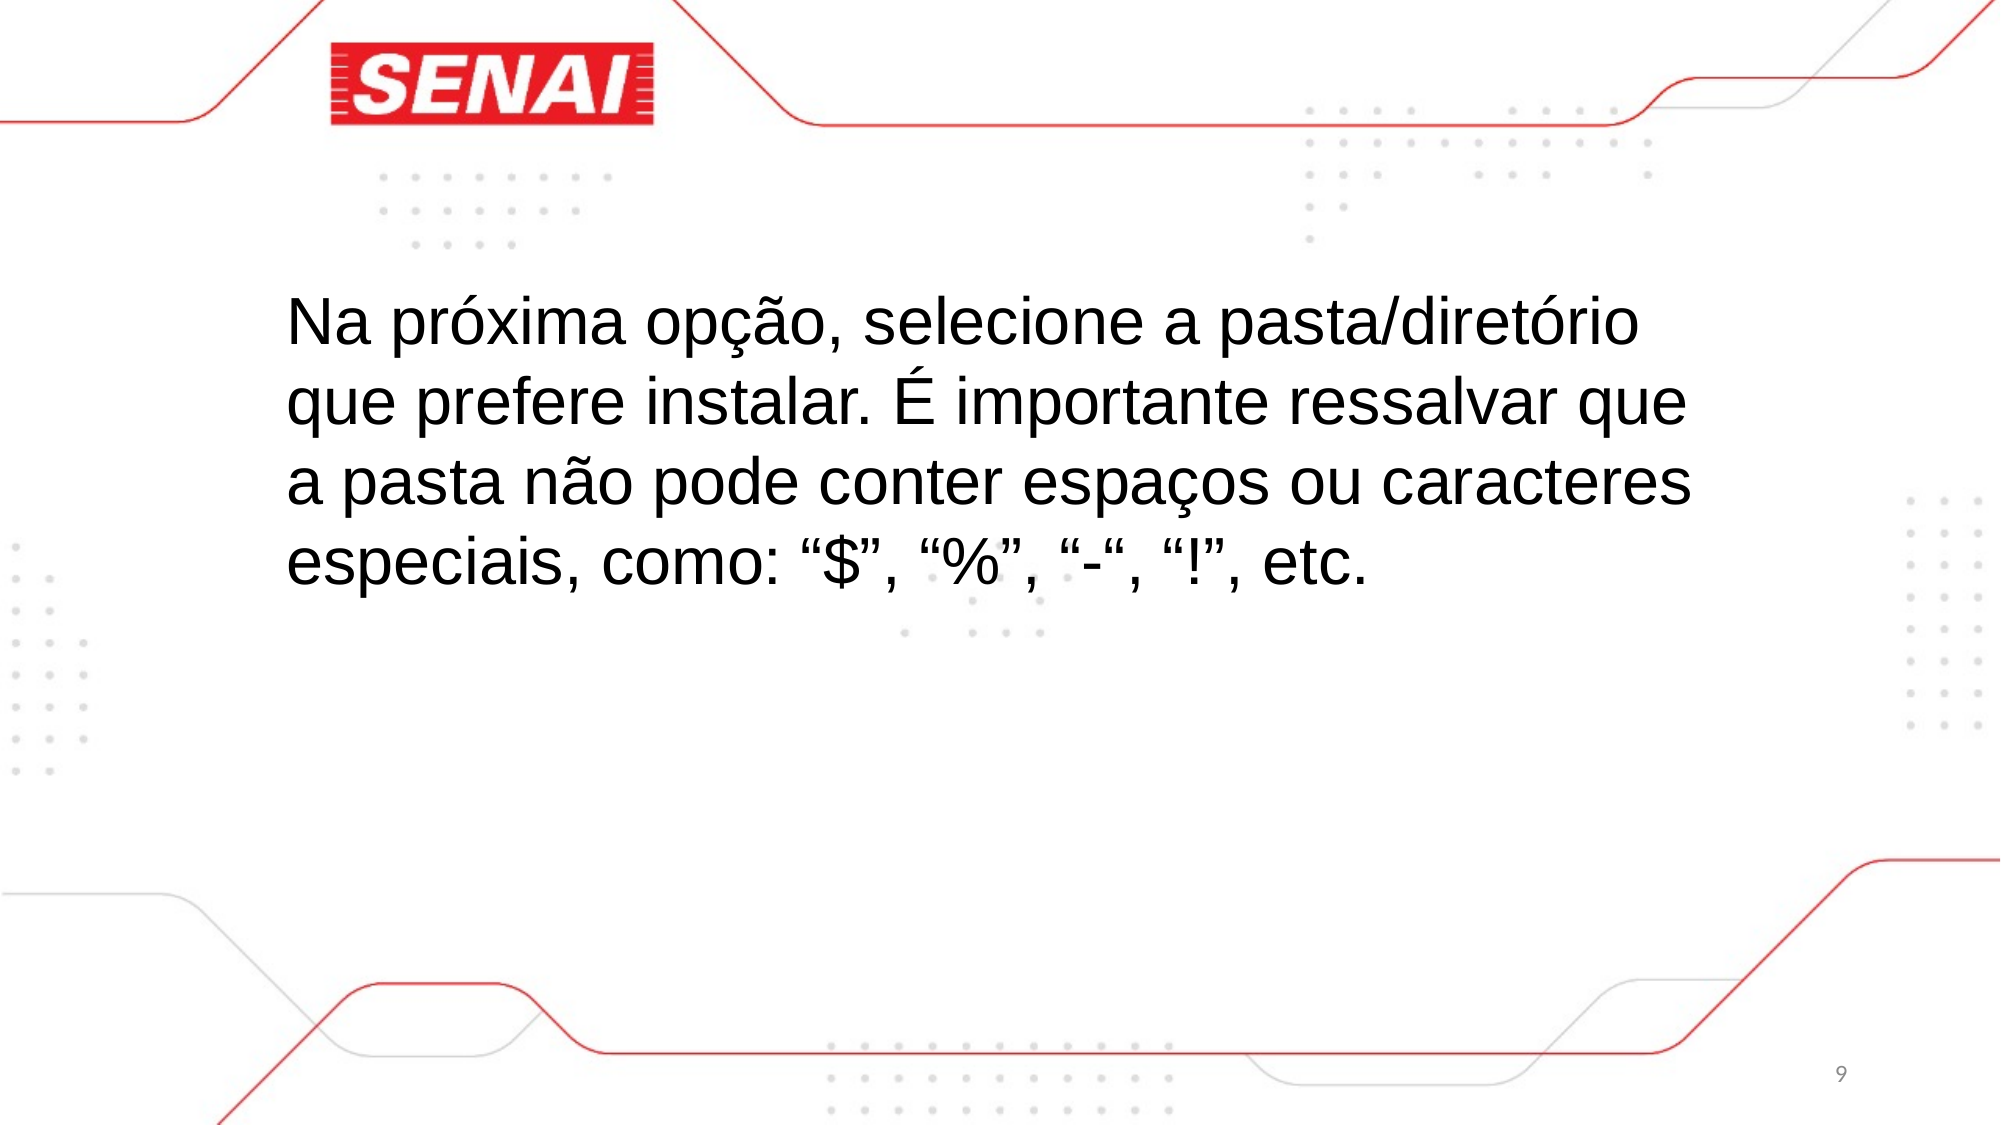

Na próxima opção, selecione a pasta/diretório que prefere instalar. É importante ressalvar que a pasta não pode conter espaços ou caracteres especiais, como: “$”, “%”, “-“, “!”, etc.
9